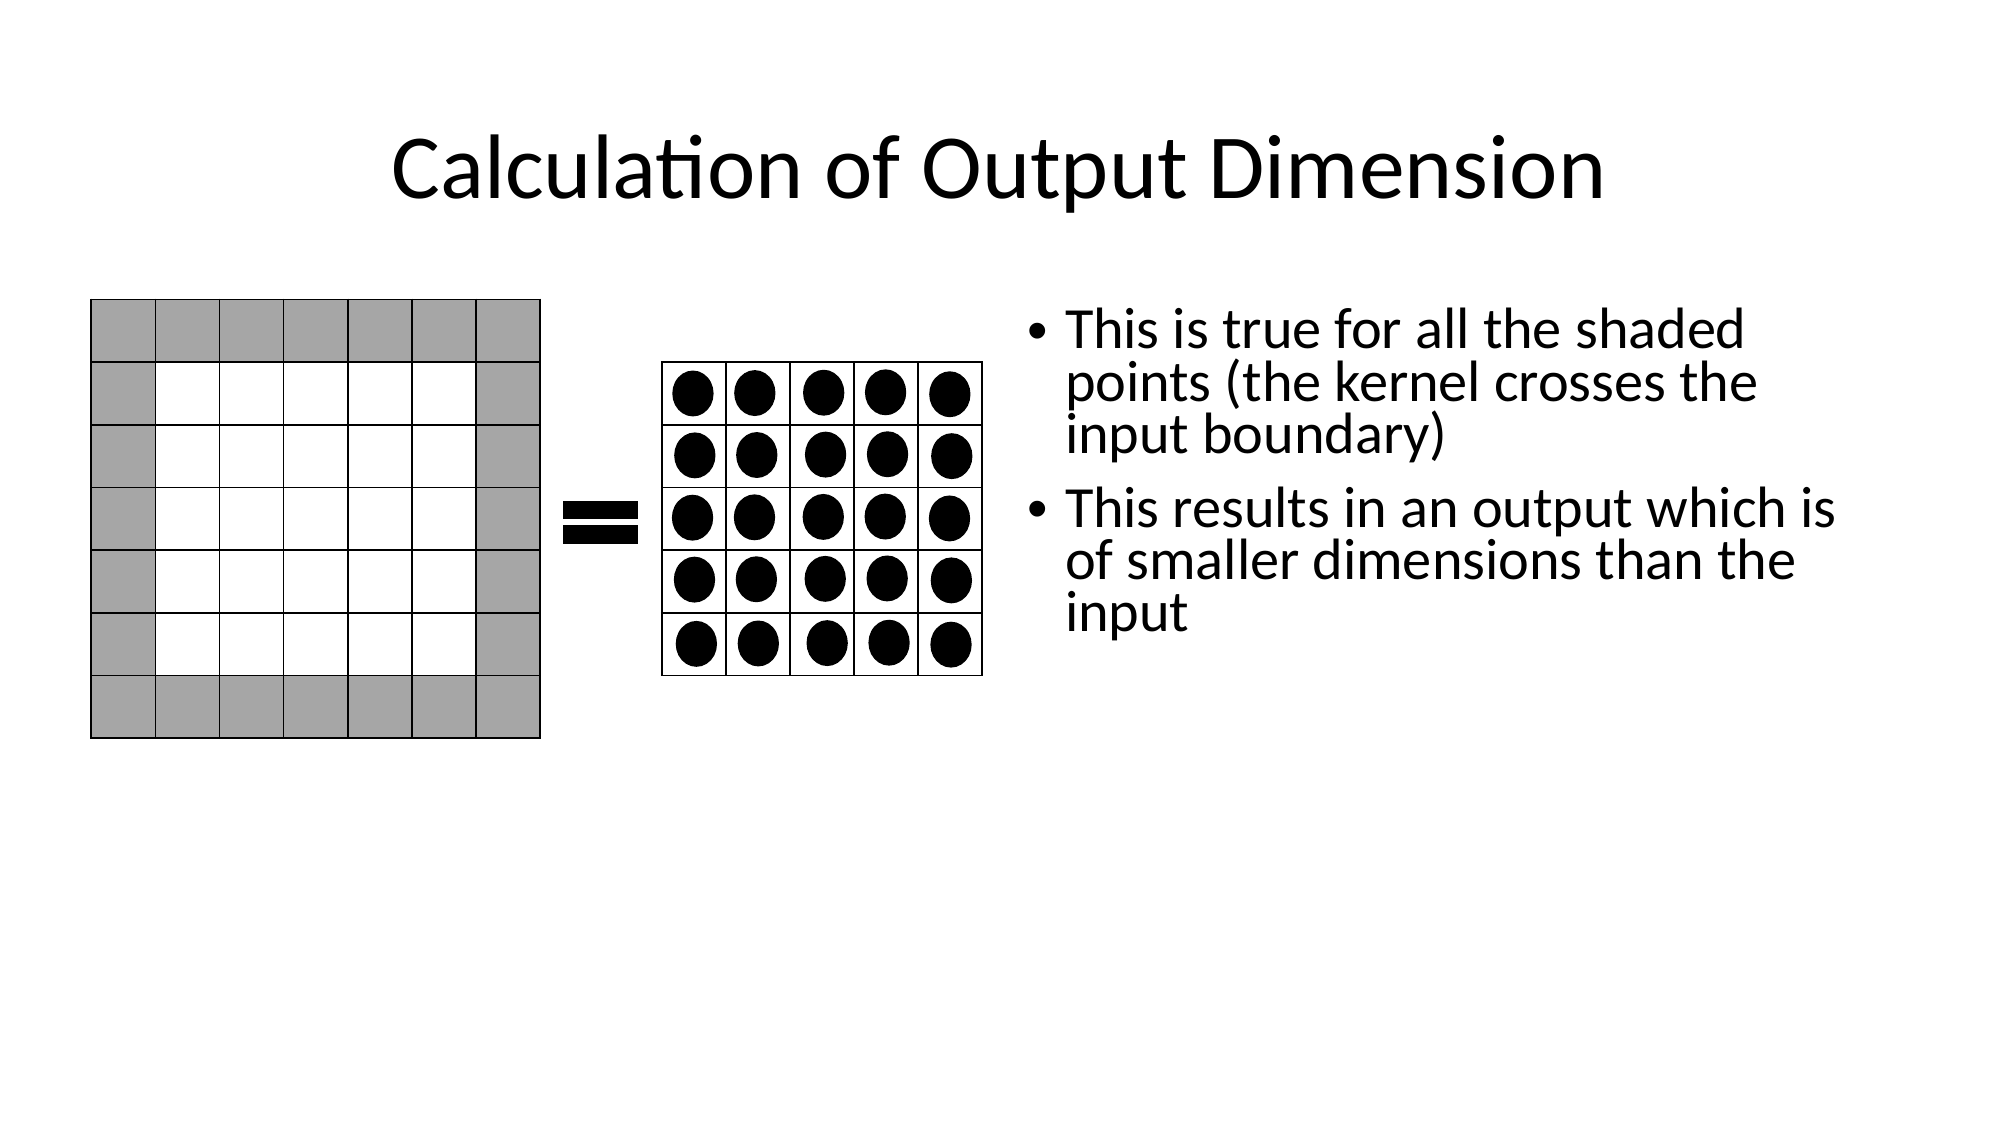

# Calculation of Output Dimension
|  |  |  |  |  |  |  |
| --- | --- | --- | --- | --- | --- | --- |
|  |  |  |  |  |  |  |
|  |  |  |  |  |  |  |
|  |  |  |  |  |  |  |
|  |  |  |  |  |  |  |
|  |  |  |  |  |  |  |
|  |  |  |  |  |  |  |
This is true for all the shaded points (the kernel crosses the input boundary)
This results in an output which is of smaller dimensions than the input

|  |  |  |  |  |
| --- | --- | --- | --- | --- |
|  |  |  |  |  |
|  |  |  |  |  |
|  |  |  |  |  |
|  |  |  |  |  |